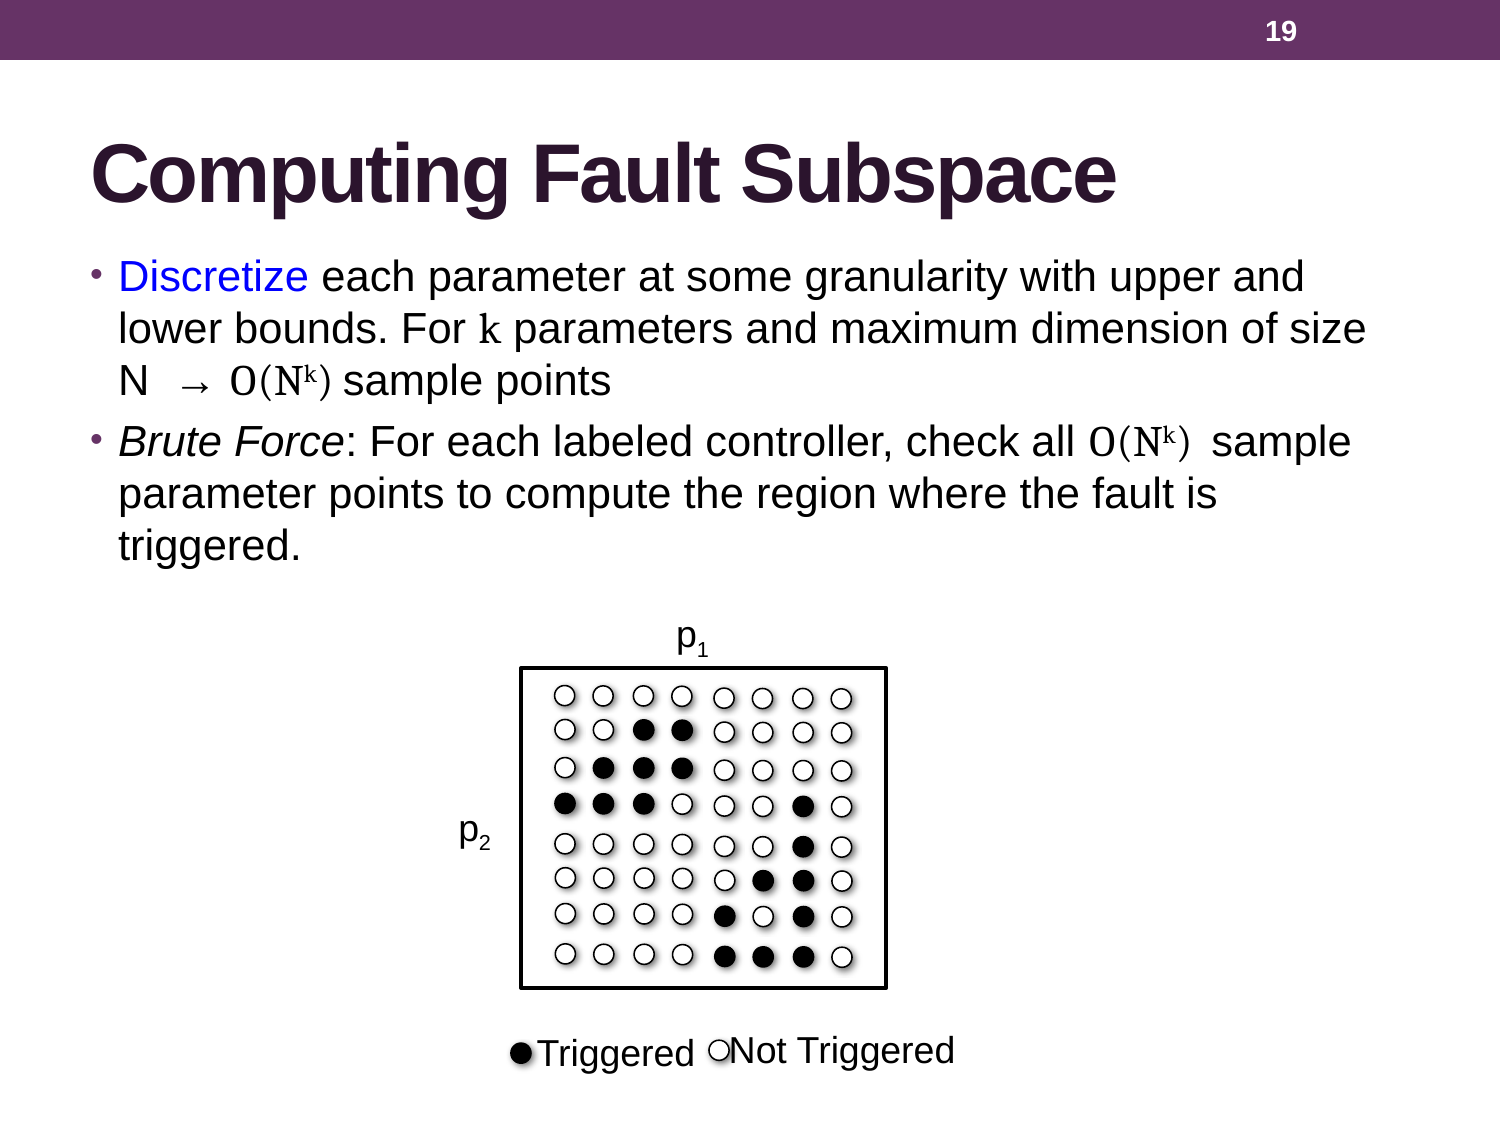

19
# Computing Fault Subspace
Discretize each parameter at some granularity with upper and lower bounds. For k parameters and maximum dimension of size N  → O(Nk) sample points
Brute Force: For each labeled controller, check all O(Nk)  sample parameter points to compute the region where the fault is triggered.
p1

p2

Not Triggered
Triggered